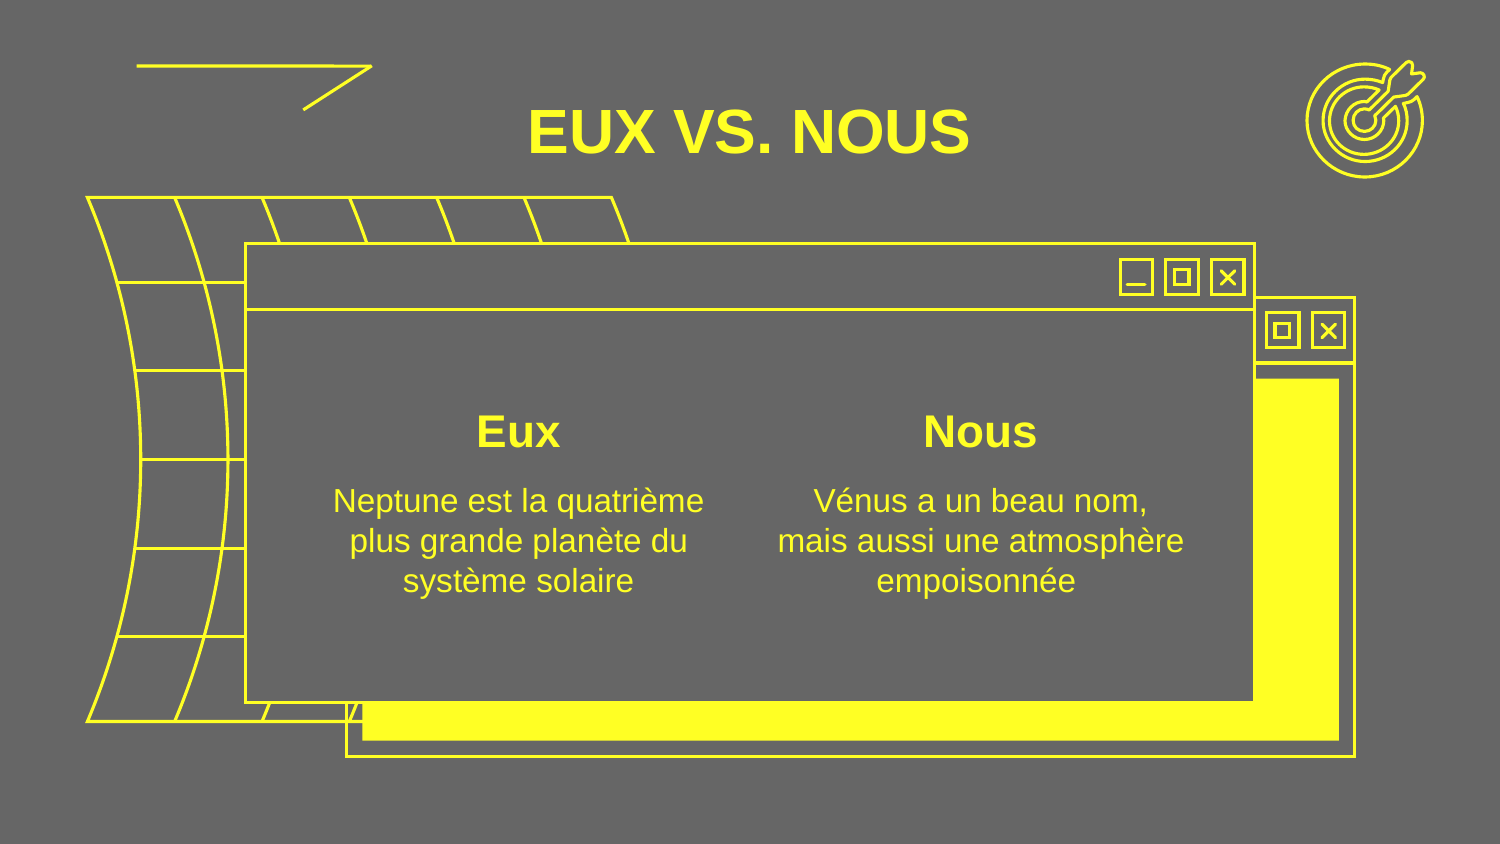

# EUX VS. NOUS
Eux
Nous
Neptune est la quatrième plus grande planète du système solaire
Vénus a un beau nom, mais aussi une atmosphère empoisonnée